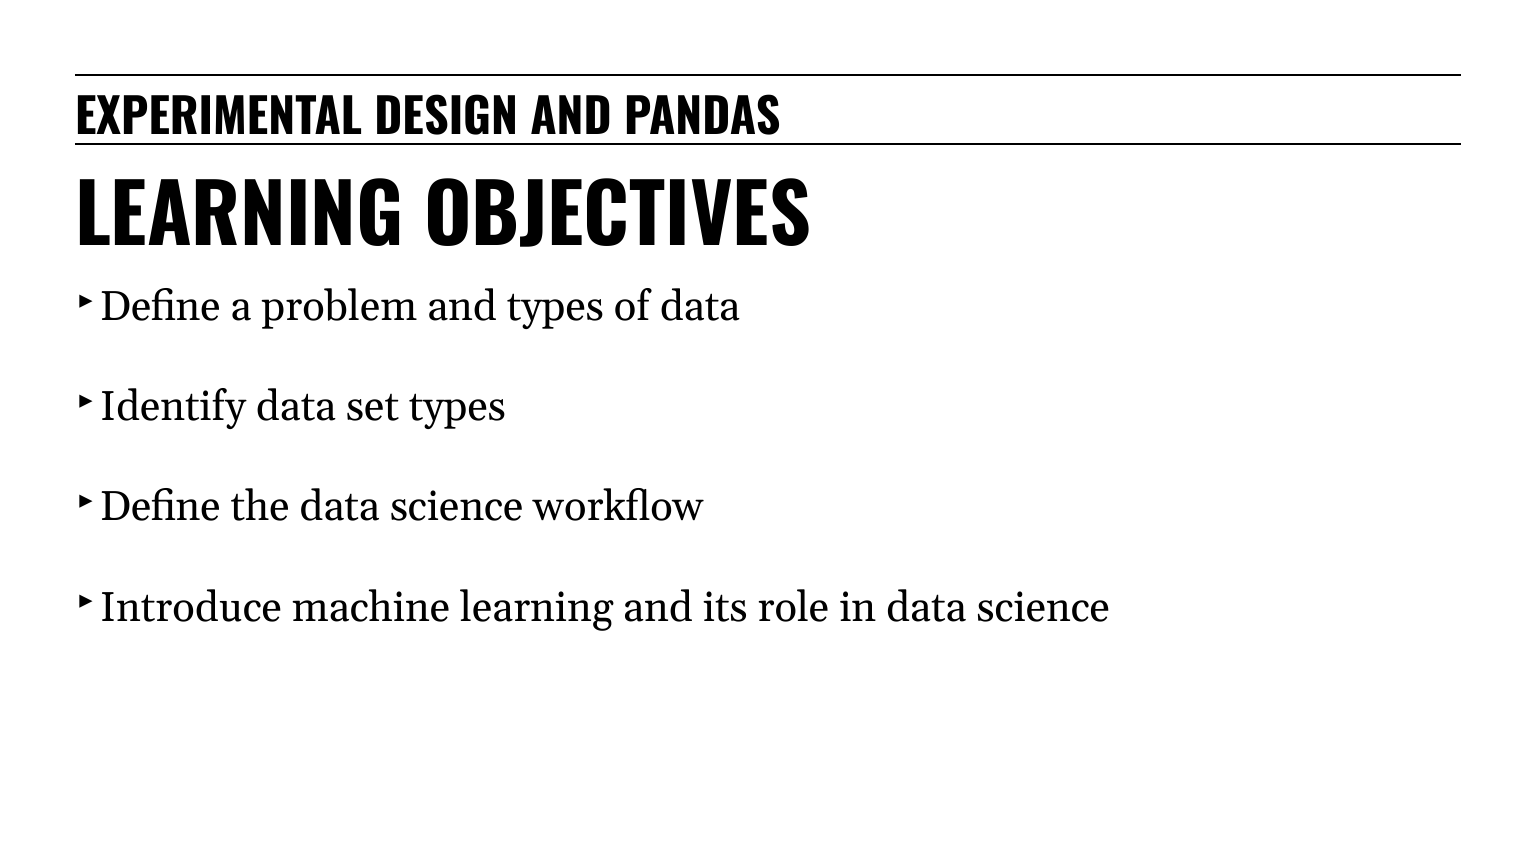

EXPERIMENTAL DESIGN AND PANDAS
# LEARNING OBJECTIVES

Define a problem and types of data

Identify data set types

Define the data science workflow

Introduce machine learning and its role in data science